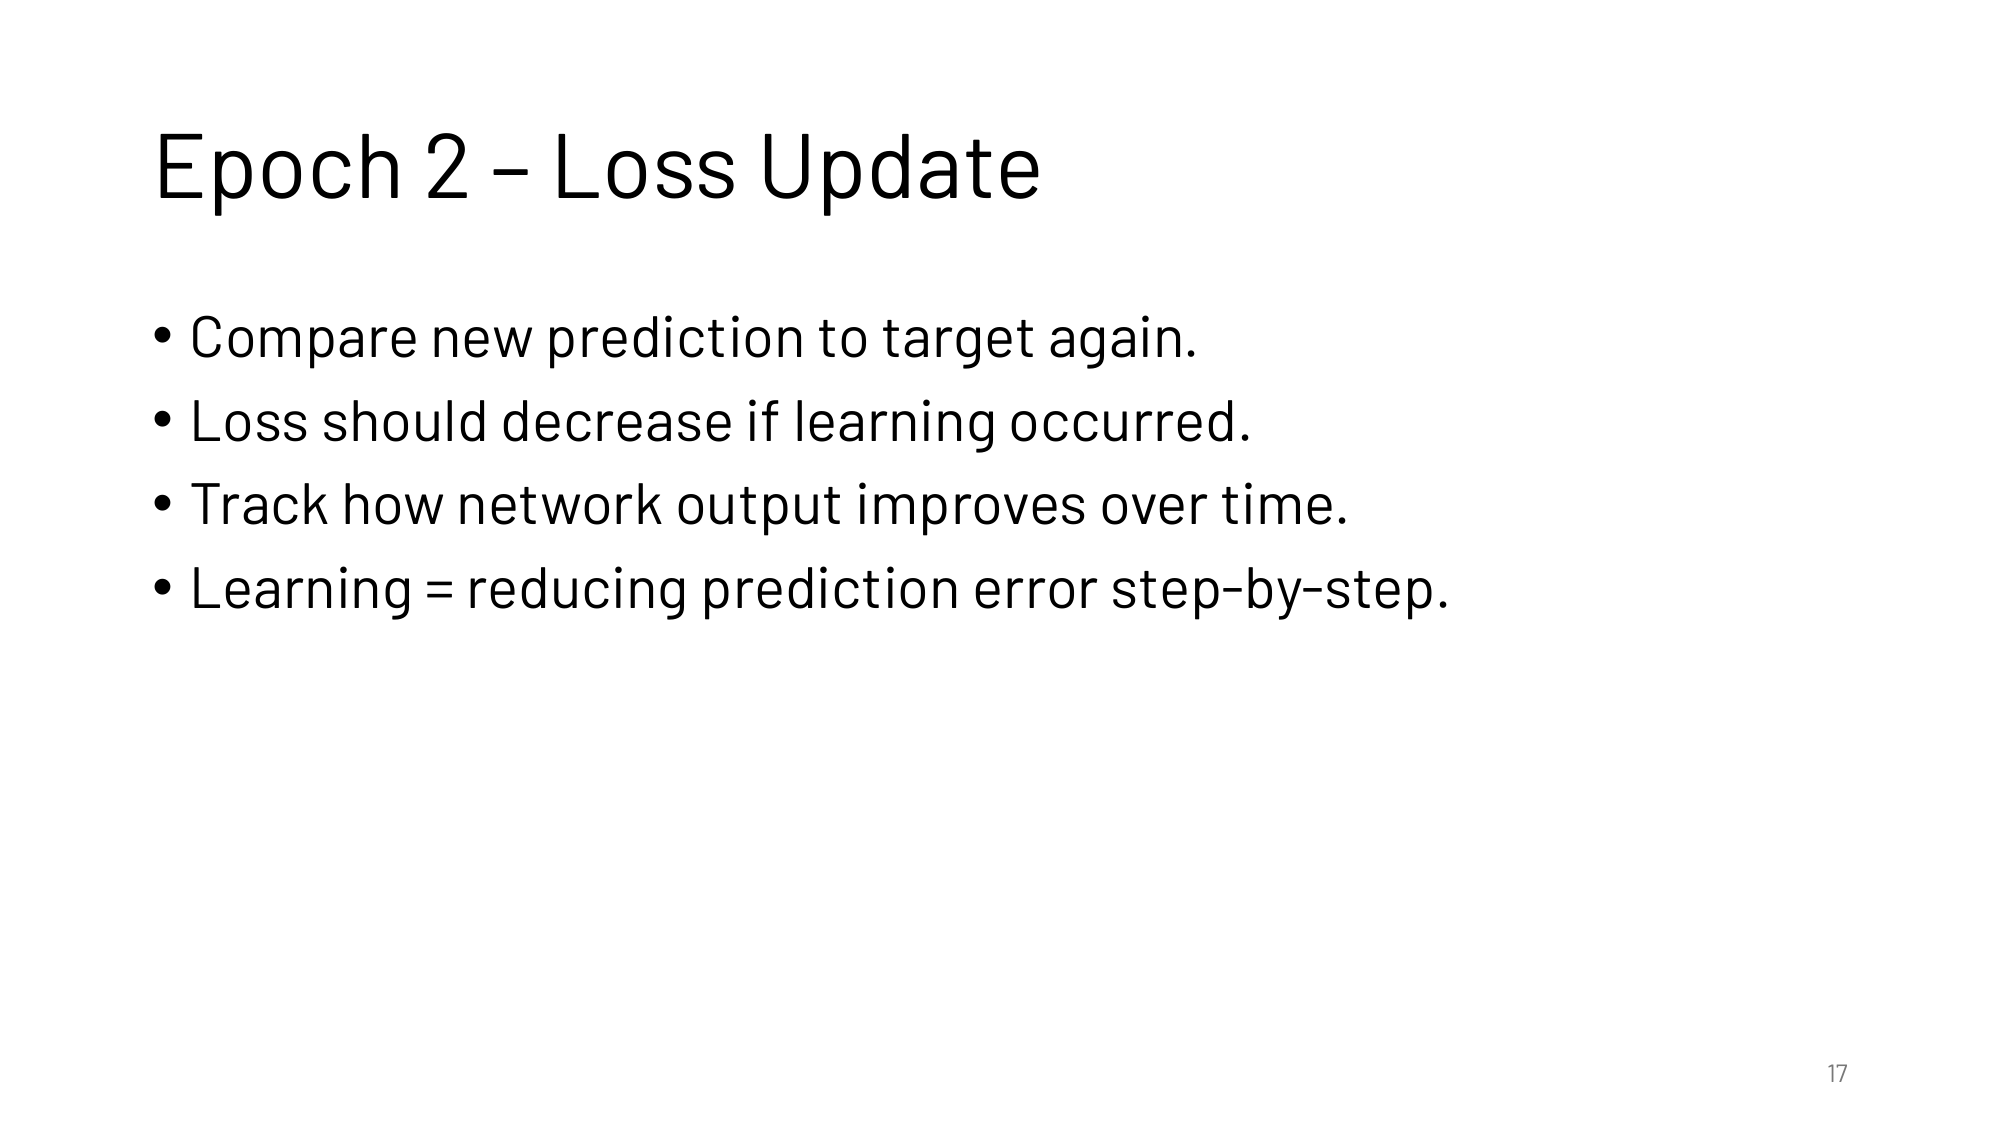

# Epoch 2 – Loss Update
Compare new prediction to target again.
Loss should decrease if learning occurred.
Track how network output improves over time.
Learning = reducing prediction error step-by-step.
17